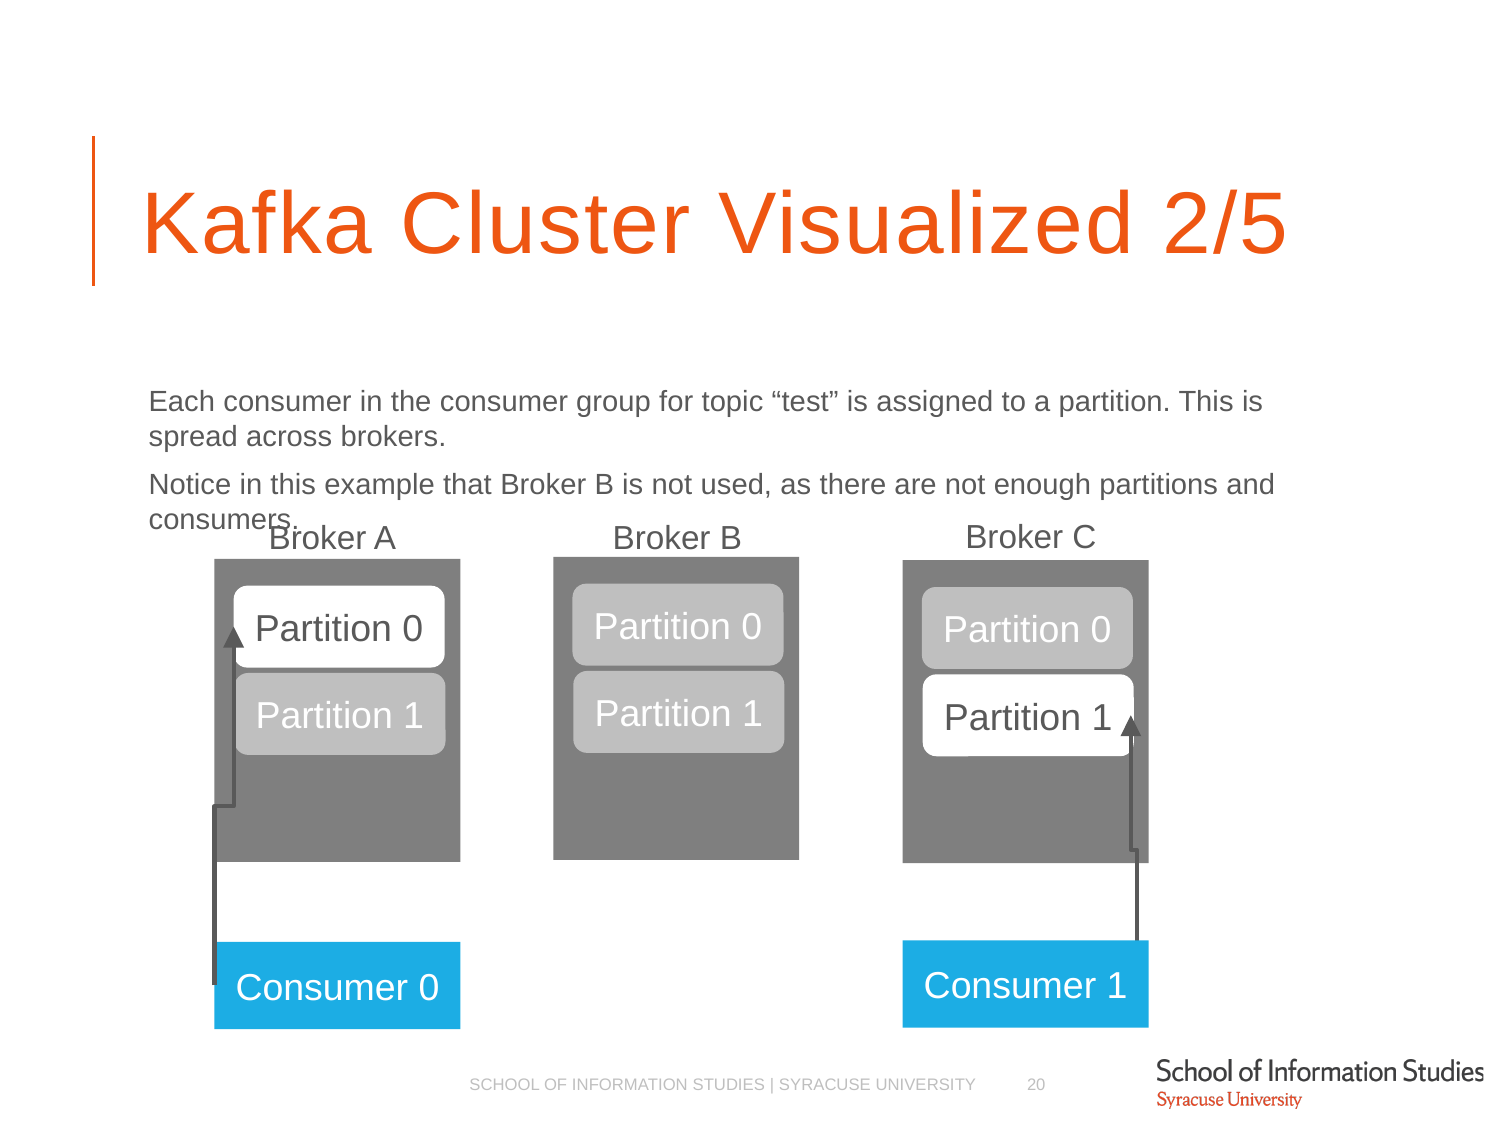

# Kafka Cluster Visualized 2/5
Each consumer in the consumer group for topic “test” is assigned to a partition. This is spread across brokers.
Notice in this example that Broker B is not used, as there are not enough partitions and consumers.
Broker C
Broker B
Broker A

Partition 0
Partition 0
Partition 0
Partition 1
Partition 1
Partition 1
Consumer 1
Consumer 0
School of Information Studies | Syracuse University
20